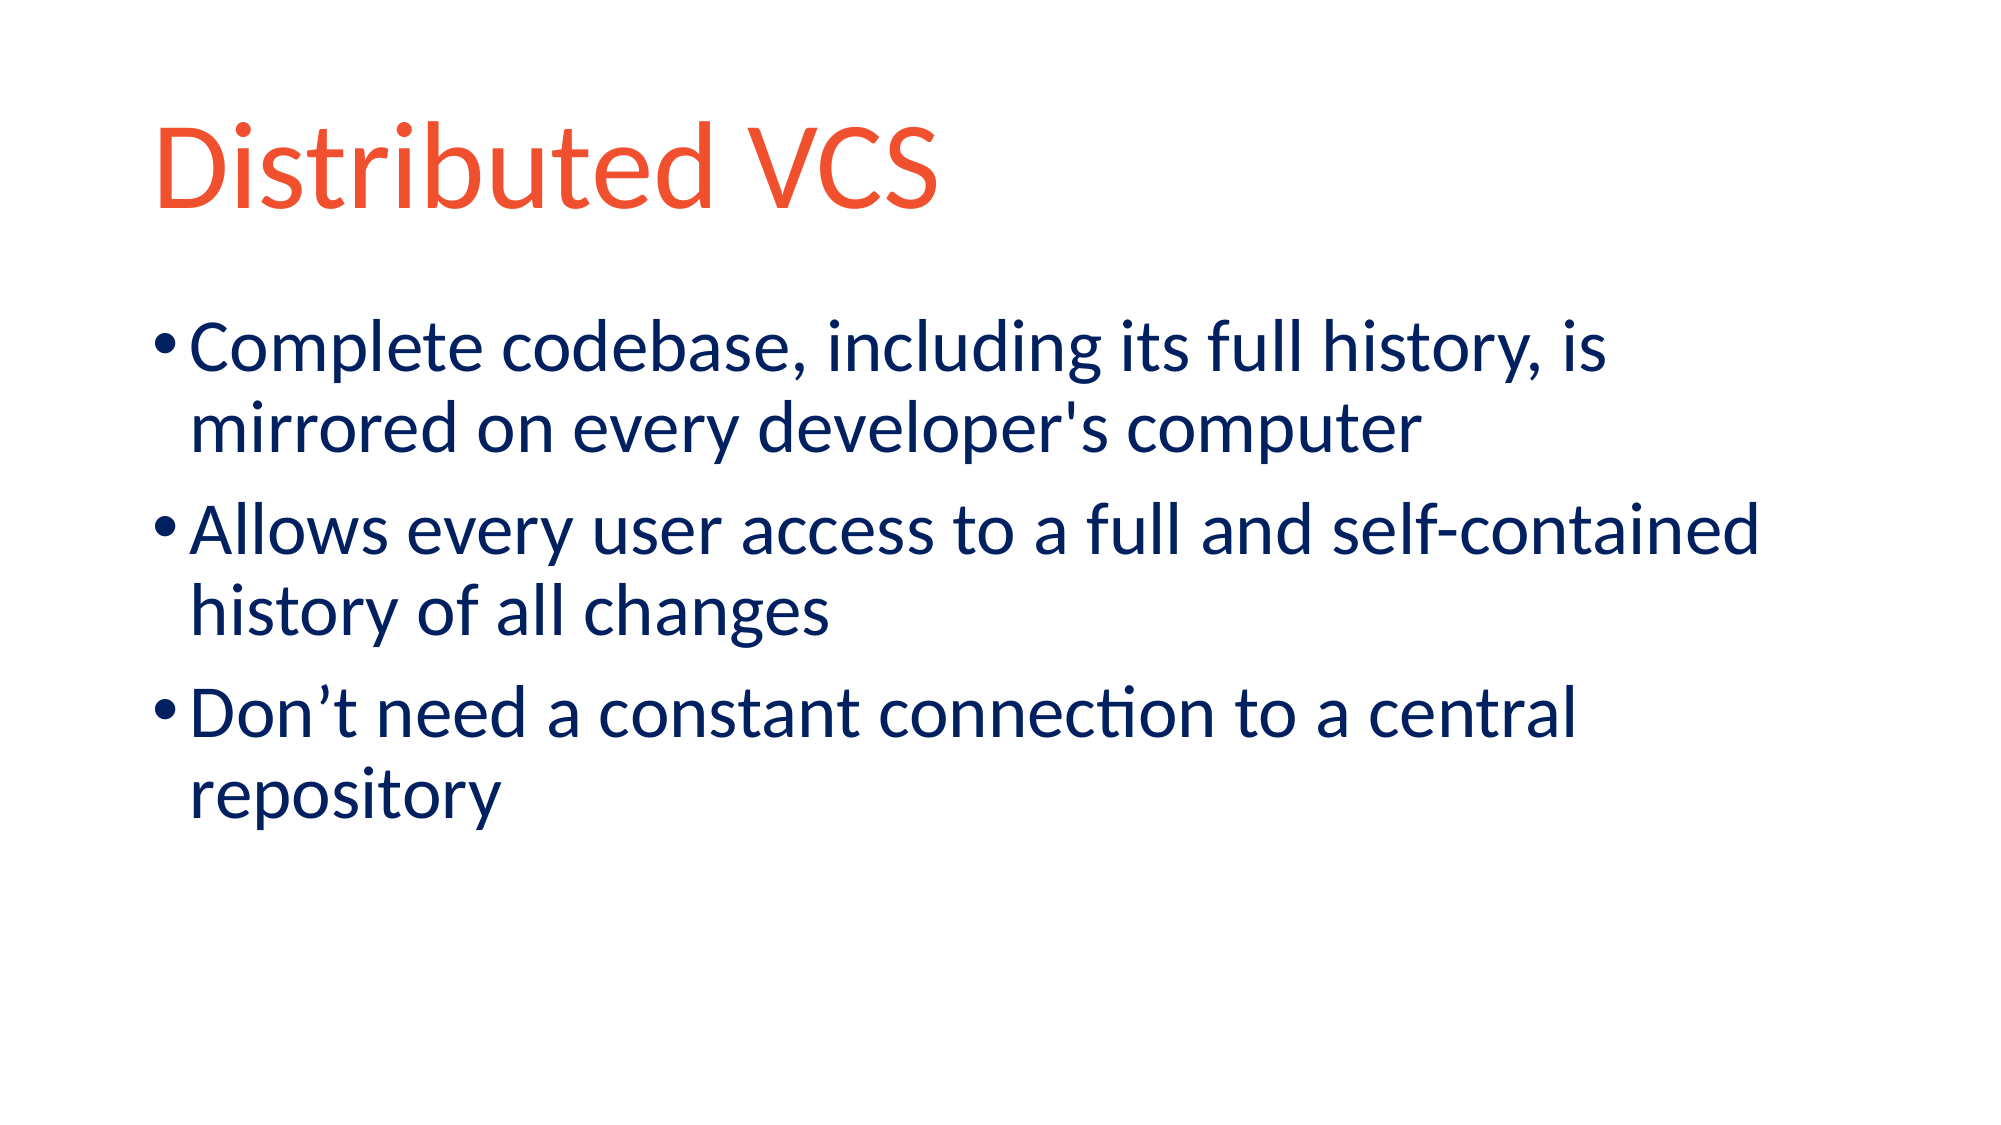

# Distributed VCS
Complete codebase, including its full history, is mirrored on every developer's computer
Allows every user access to a full and self-contained history of all changes
Don’t need a constant connection to a central repository